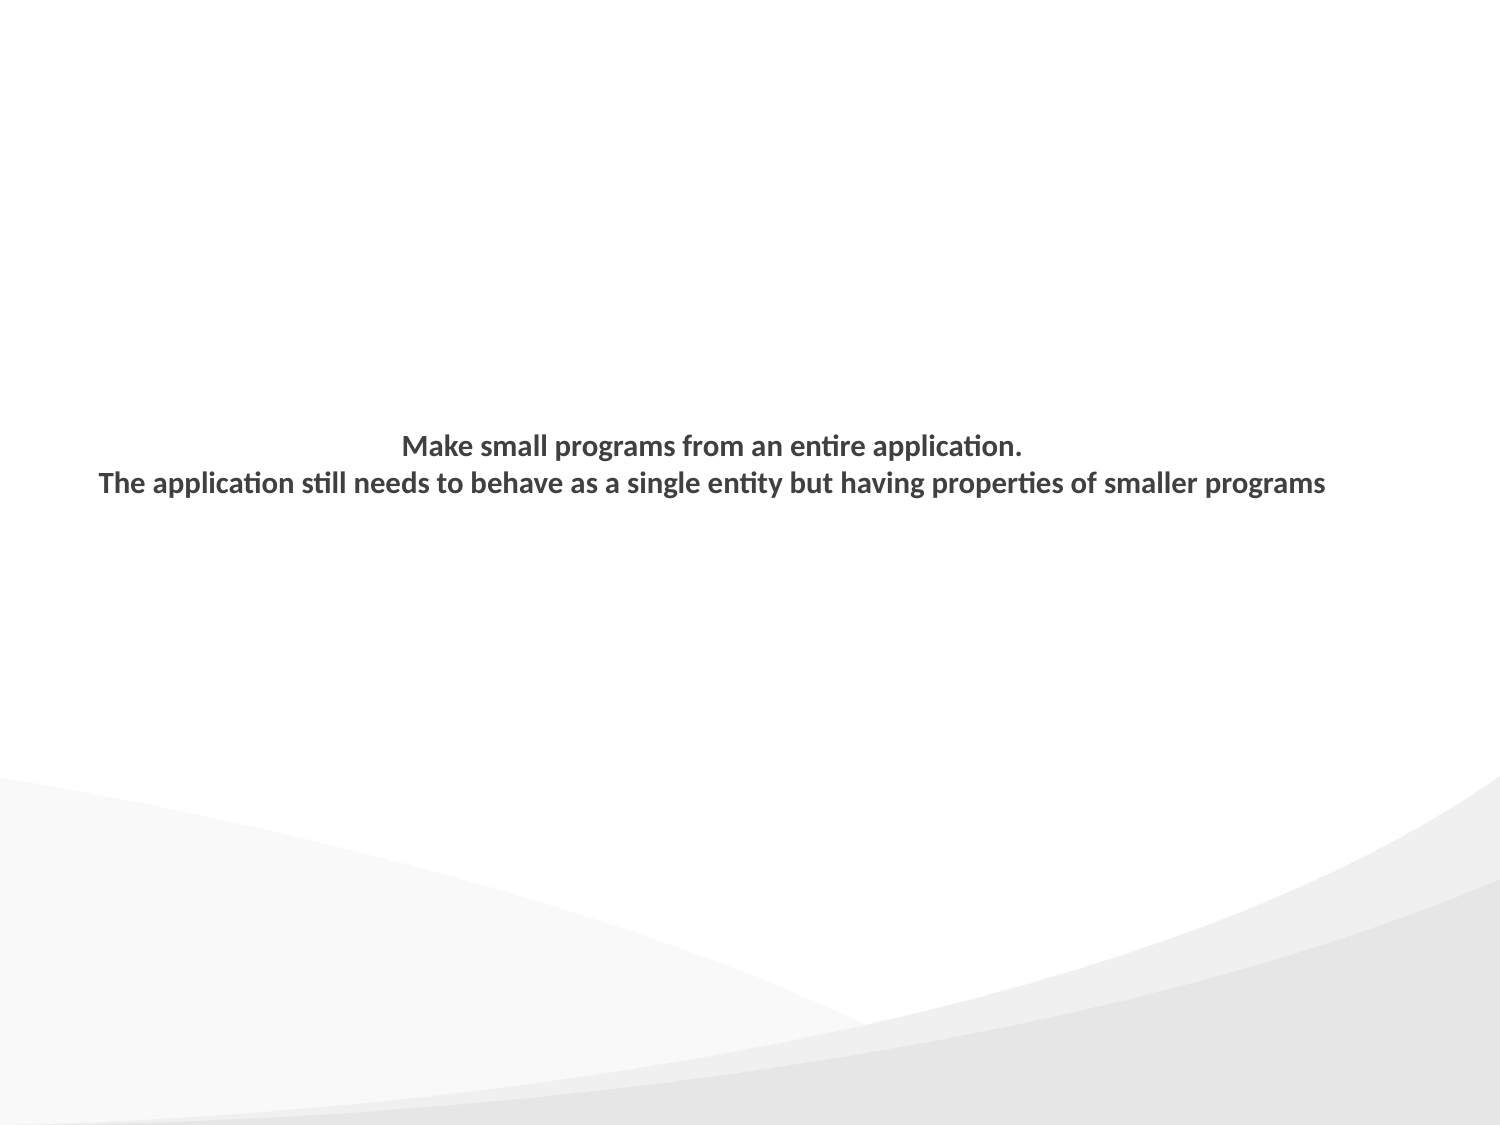

# Make small programs from an entire application. The application still needs to behave as a single entity but having properties of smaller programs